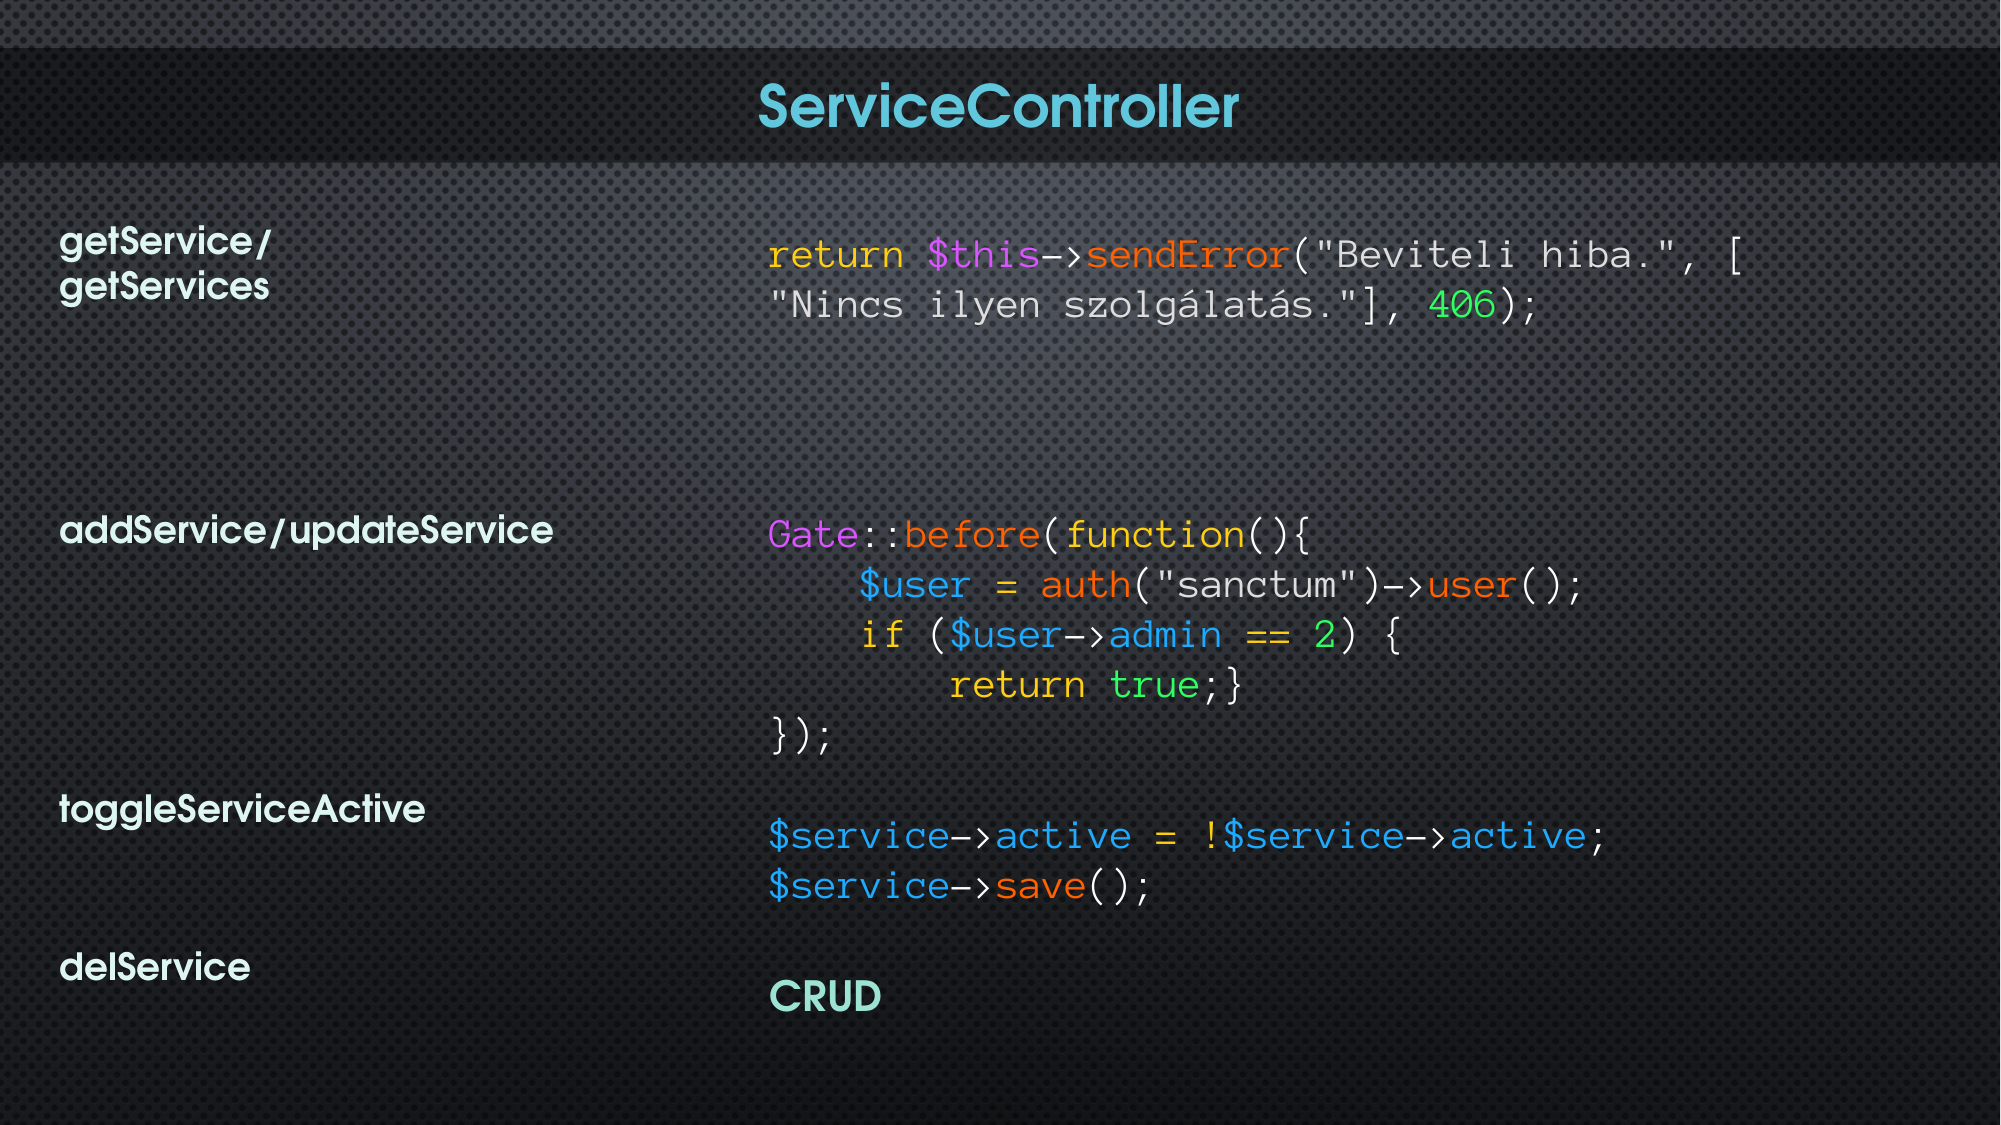

ServiceController
getService/getServices
return $this->sendError("Beviteli hiba.", [ "Nincs ilyen szolgálatás."], 406);
Gate::before(function(){
    $user = auth("sanctum")->user();
    if ($user->admin == 2) {
        return true;}
});
addService/updateService
toggleServiceActive
$service->active = !$service->active;
$service->save();
delService
CRUD